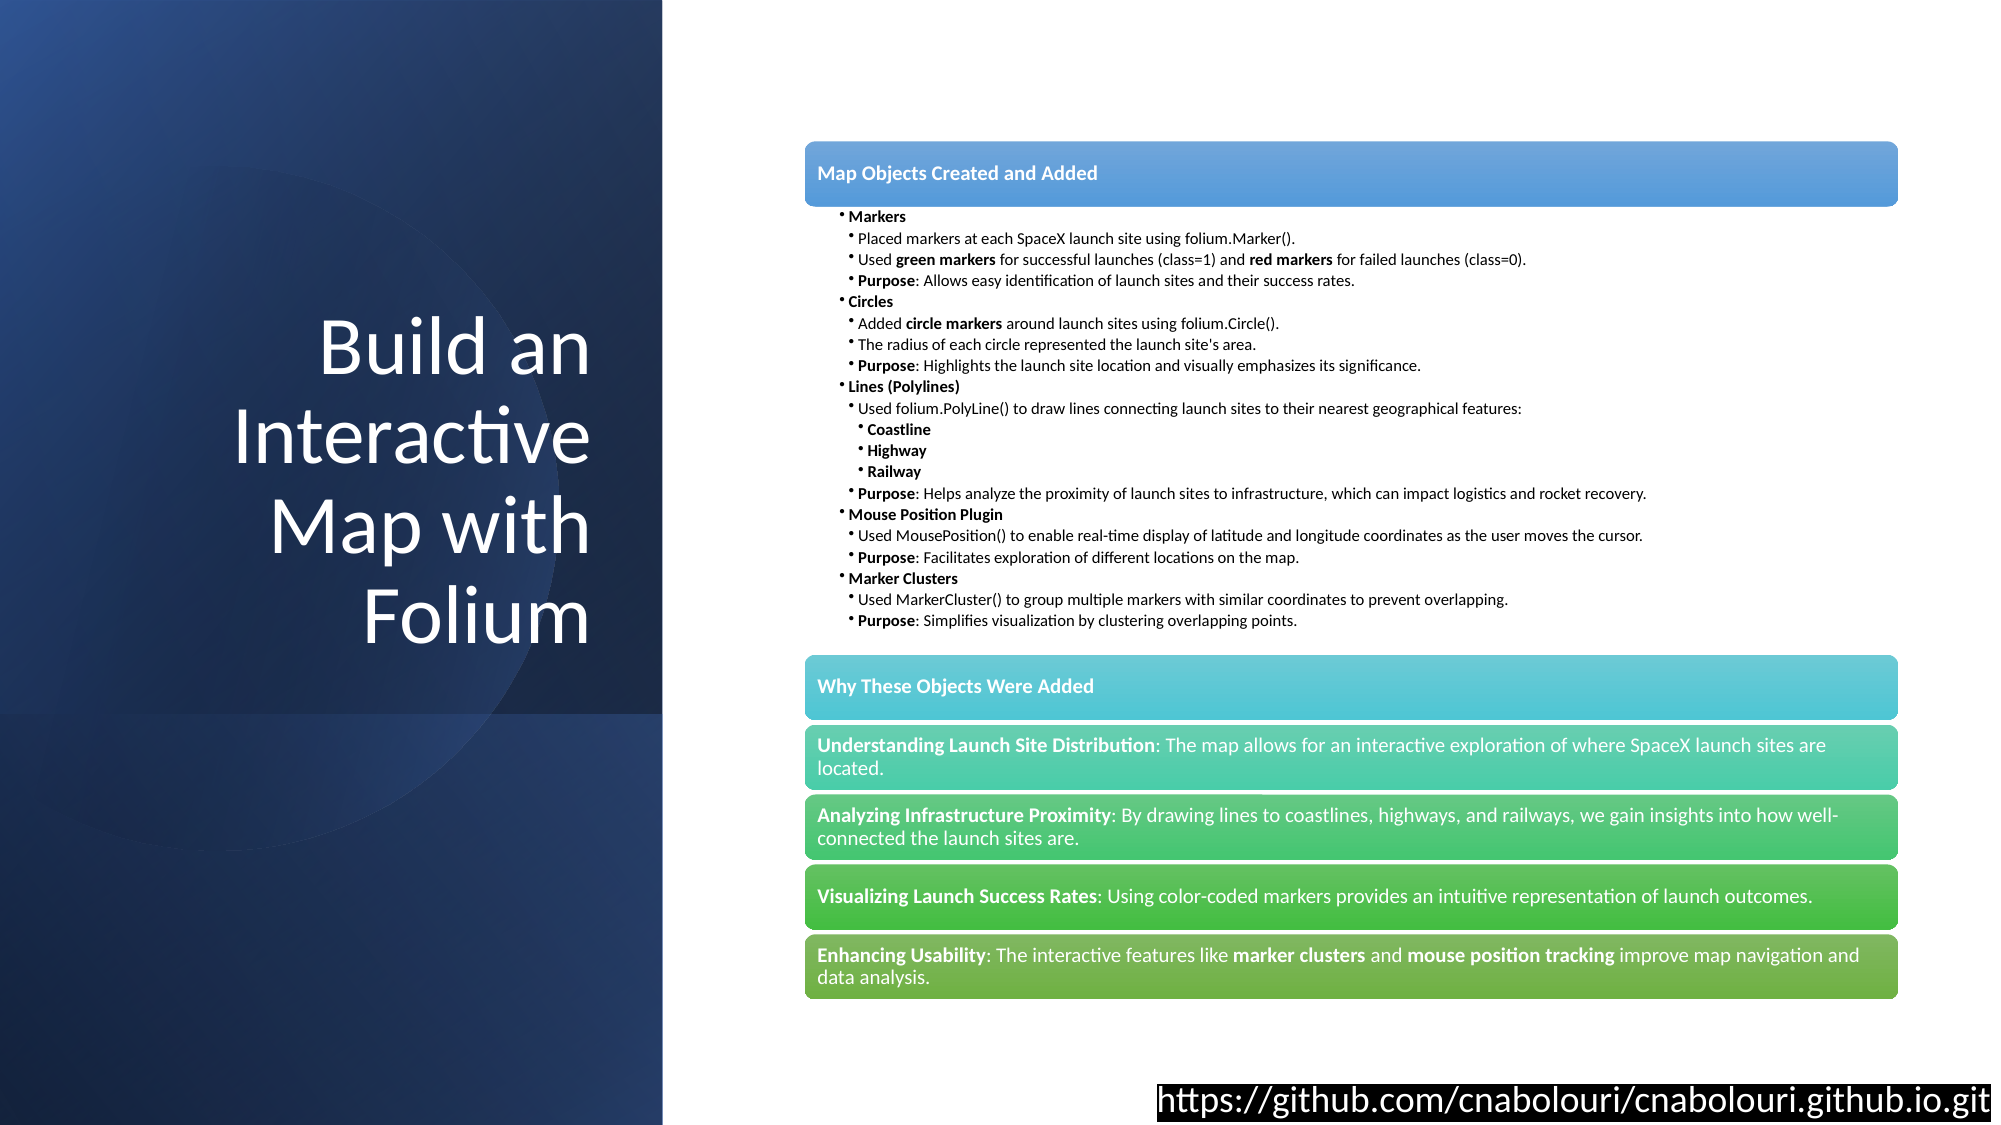

Map Objects Created and Added
Markers
Placed markers at each SpaceX launch site using folium.Marker().
Used green markers for successful launches (class=1) and red markers for failed launches (class=0).
Purpose: Allows easy identification of launch sites and their success rates.
Circles
Added circle markers around launch sites using folium.Circle().
The radius of each circle represented the launch site's area.
Purpose: Highlights the launch site location and visually emphasizes its significance.
Lines (Polylines)
Used folium.PolyLine() to draw lines connecting launch sites to their nearest geographical features:
Coastline
Highway
Railway
Purpose: Helps analyze the proximity of launch sites to infrastructure, which can impact logistics and rocket recovery.
Mouse Position Plugin
Used MousePosition() to enable real-time display of latitude and longitude coordinates as the user moves the cursor.
Purpose: Facilitates exploration of different locations on the map.
Marker Clusters
Used MarkerCluster() to group multiple markers with similar coordinates to prevent overlapping.
Purpose: Simplifies visualization by clustering overlapping points.
Why These Objects Were Added
Understanding Launch Site Distribution: The map allows for an interactive exploration of where SpaceX launch sites are located.
Analyzing Infrastructure Proximity: By drawing lines to coastlines, highways, and railways, we gain insights into how well-connected the launch sites are.
Visualizing Launch Success Rates: Using color-coded markers provides an intuitive representation of launch outcomes.
Enhancing Usability: The interactive features like marker clusters and mouse position tracking improve map navigation and data analysis.

Build an Interactive Map with Folium

21
https://github.com/cnabolouri/cnabolouri.github.io.git